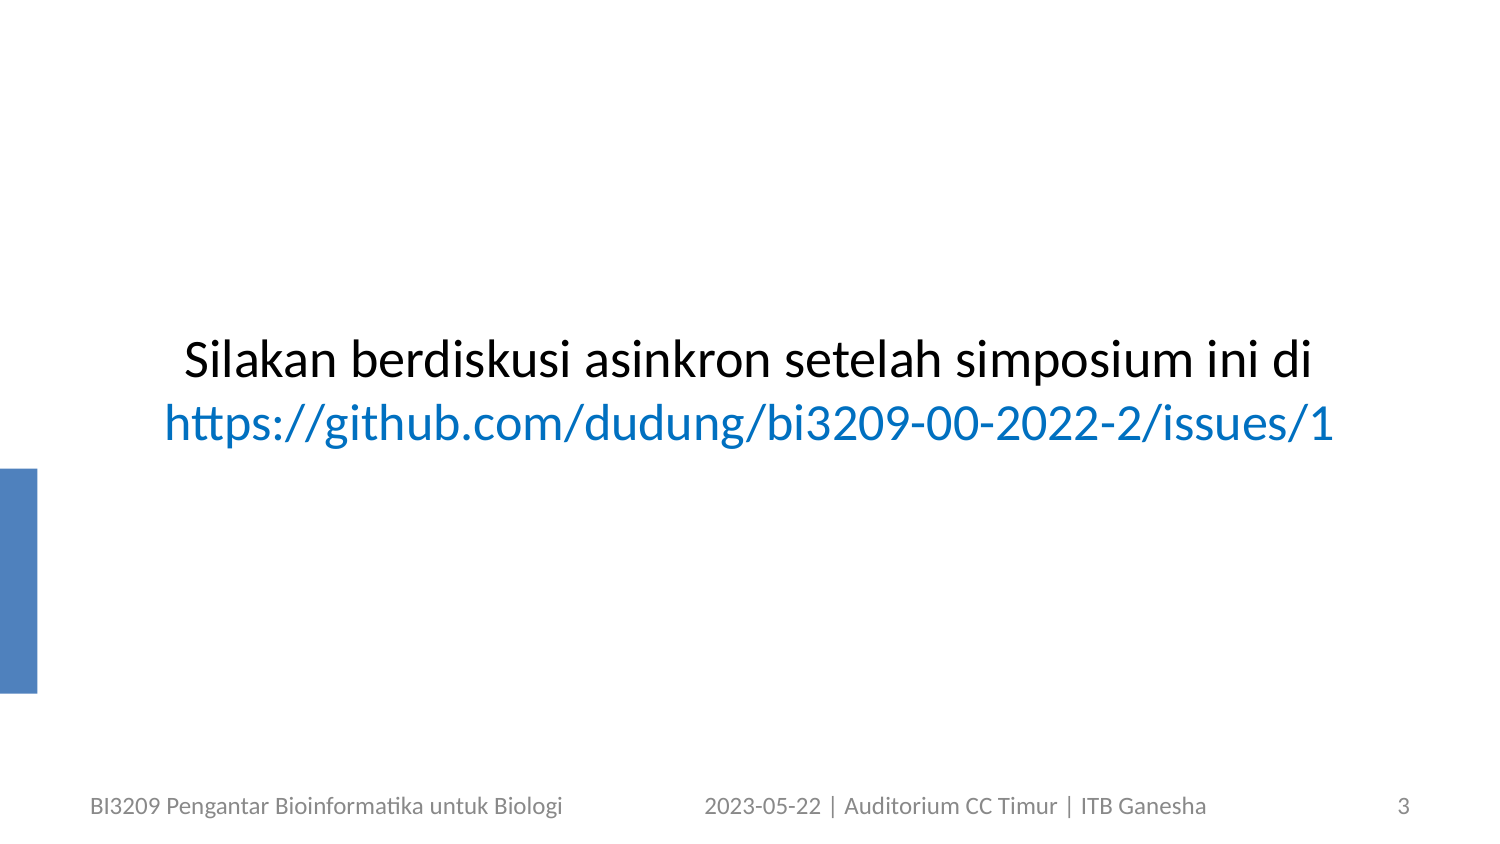

# Silakan berdiskusi asinkron setelah simposium ini di https://github.com/dudung/bi3209-00-2022-2/issues/1

BI3209 Pengantar Bioinformatika untuk Biologi
2023-05-22 | Auditorium CC Timur | ITB Ganesha
3